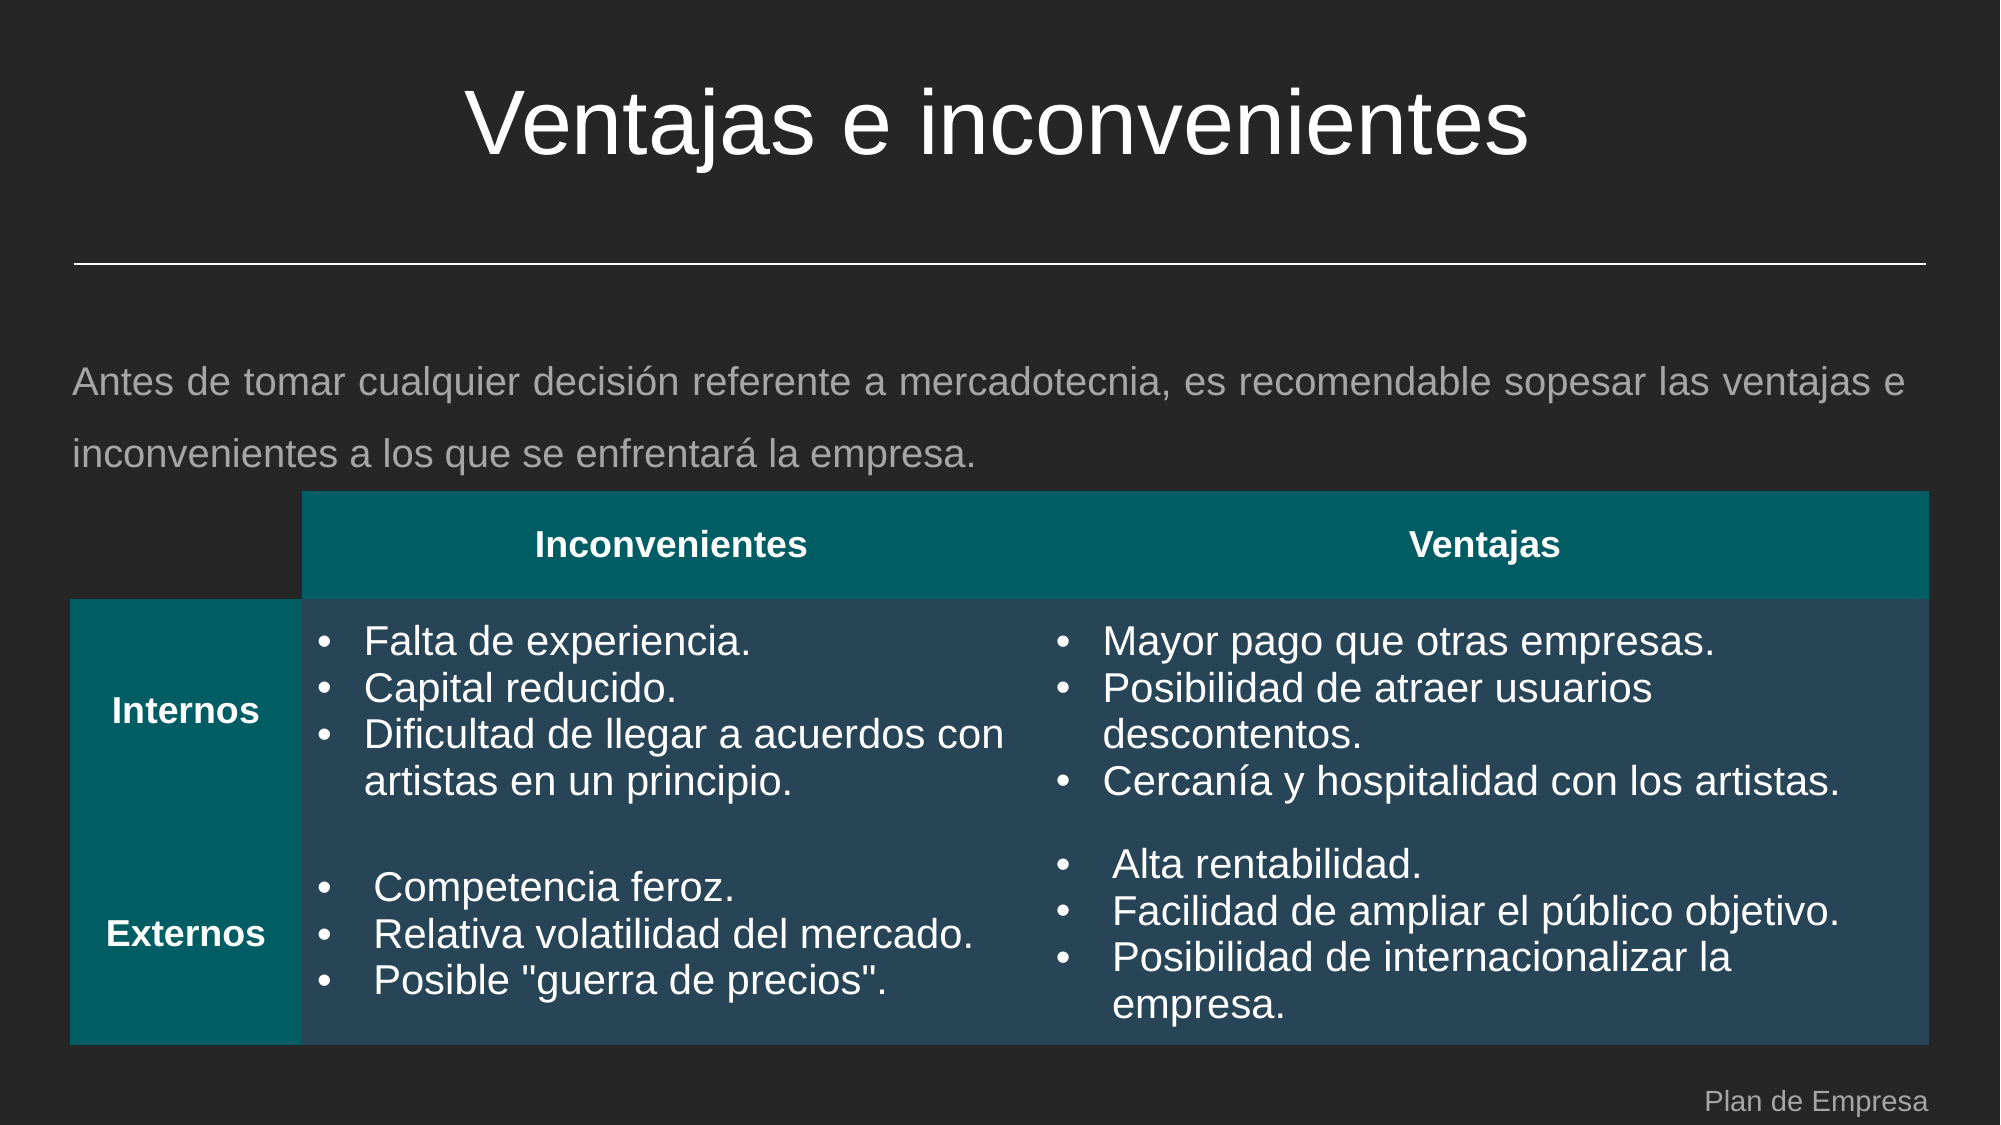

# Ventajas e inconvenientes
Antes de tomar cualquier decisión referente a mercadotecnia, es recomendable sopesar las ventajas e inconvenientes a los que se enfrentará la empresa.
|  | Inconvenientes | Ventajas |
| --- | --- | --- |
| Internos | Falta de experiencia. Capital reducido. Dificultad de llegar a acuerdos con artistas en un principio. | Mayor pago que otras empresas. Posibilidad de atraer usuarios descontentos. Cercanía y hospitalidad con los artistas. |
| Externos | Competencia feroz. Relativa volatilidad del mercado. Posible "guerra de precios". | Alta rentabilidad. Facilidad de ampliar el público objetivo. Posibilidad de internacionalizar la empresa. |
Plan de Empresa G1M1W7